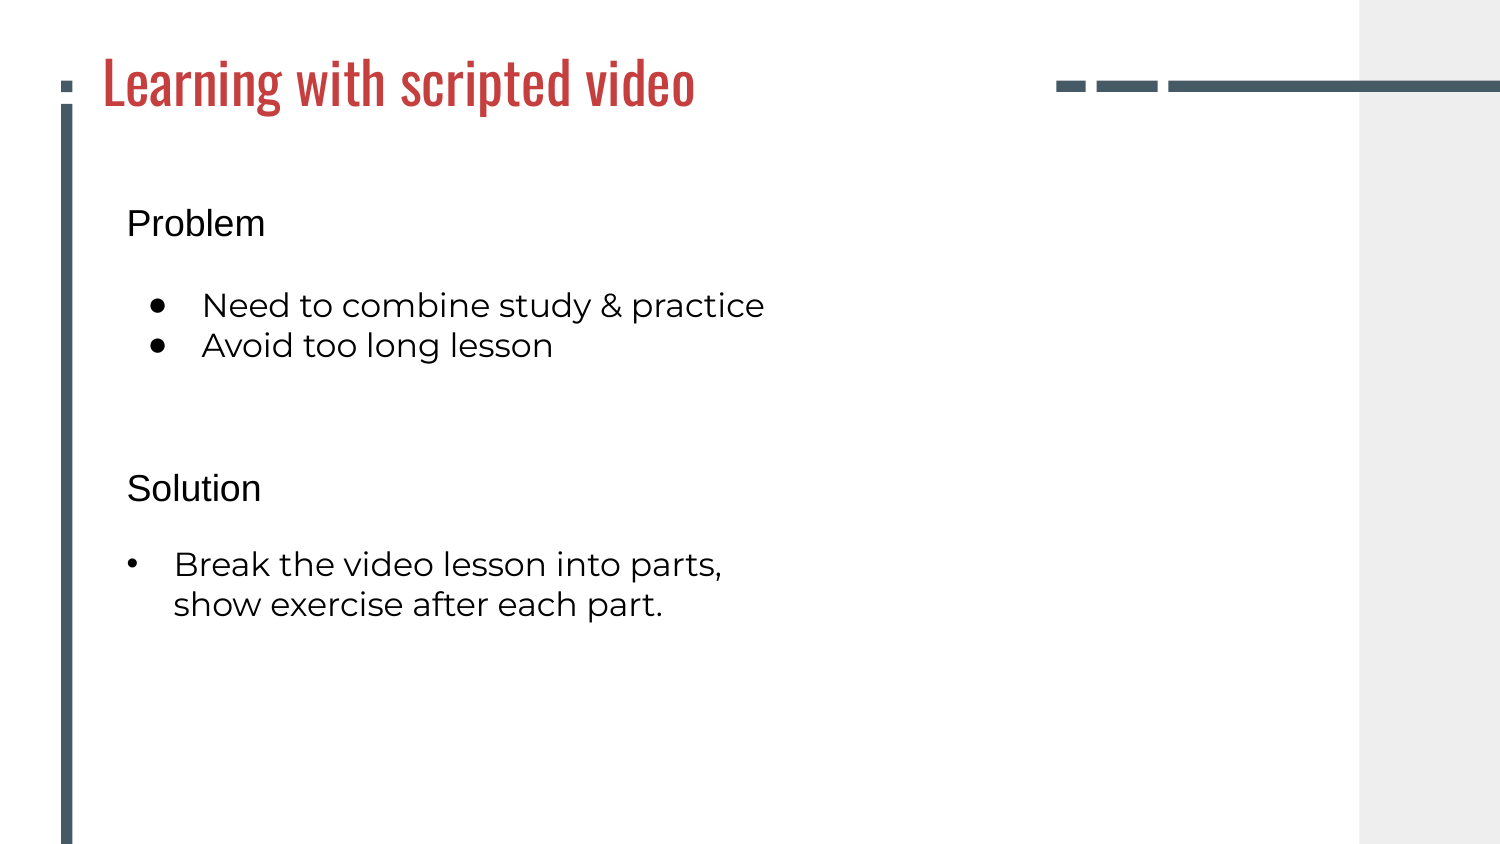

# Learning with scripted video
Problem

Need to combine study & practice
Avoid too long lesson

Solution

Break the video lesson into parts, show exercise after each part.